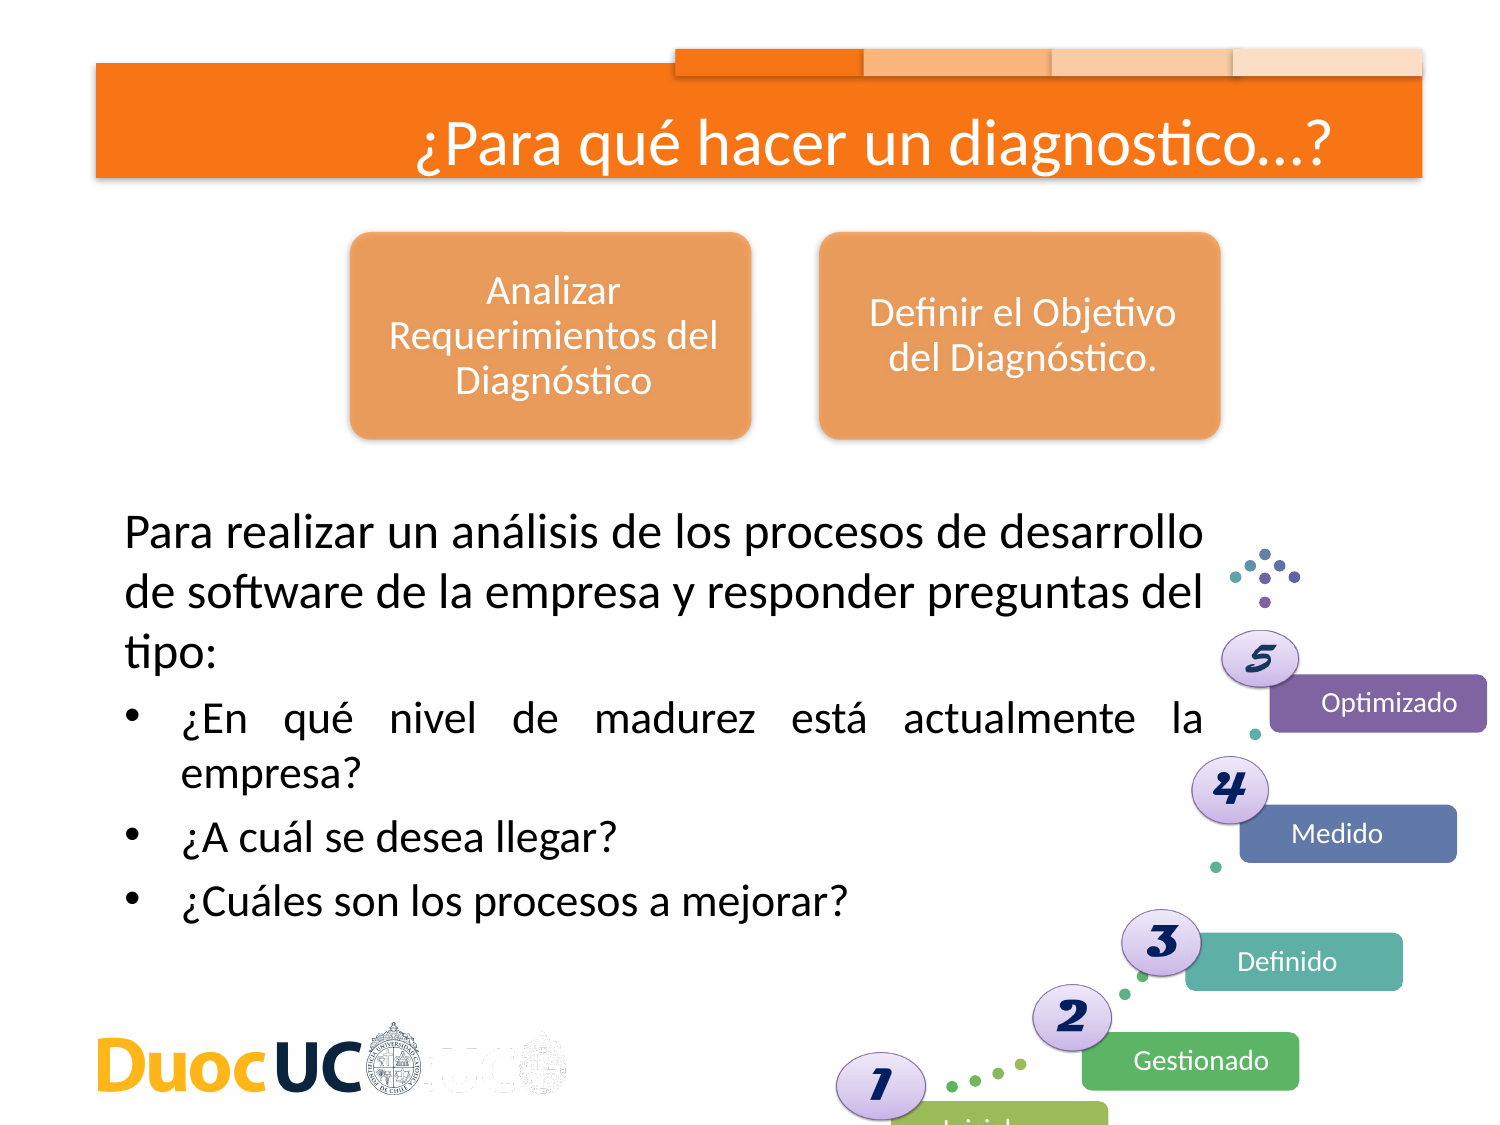

¿Para qué hacer un diagnostico…?
Analizar Requerimientos del Diagnóstico
Definir el Objetivo del Diagnóstico.
Para realizar un análisis de los procesos de desarrollo de software de la empresa y responder preguntas del tipo:
¿En qué nivel de madurez está actualmente la empresa?
¿A cuál se desea llegar?
¿Cuáles son los procesos a mejorar?
Inicial
Gestionado
Definido
Medido
Optimizado